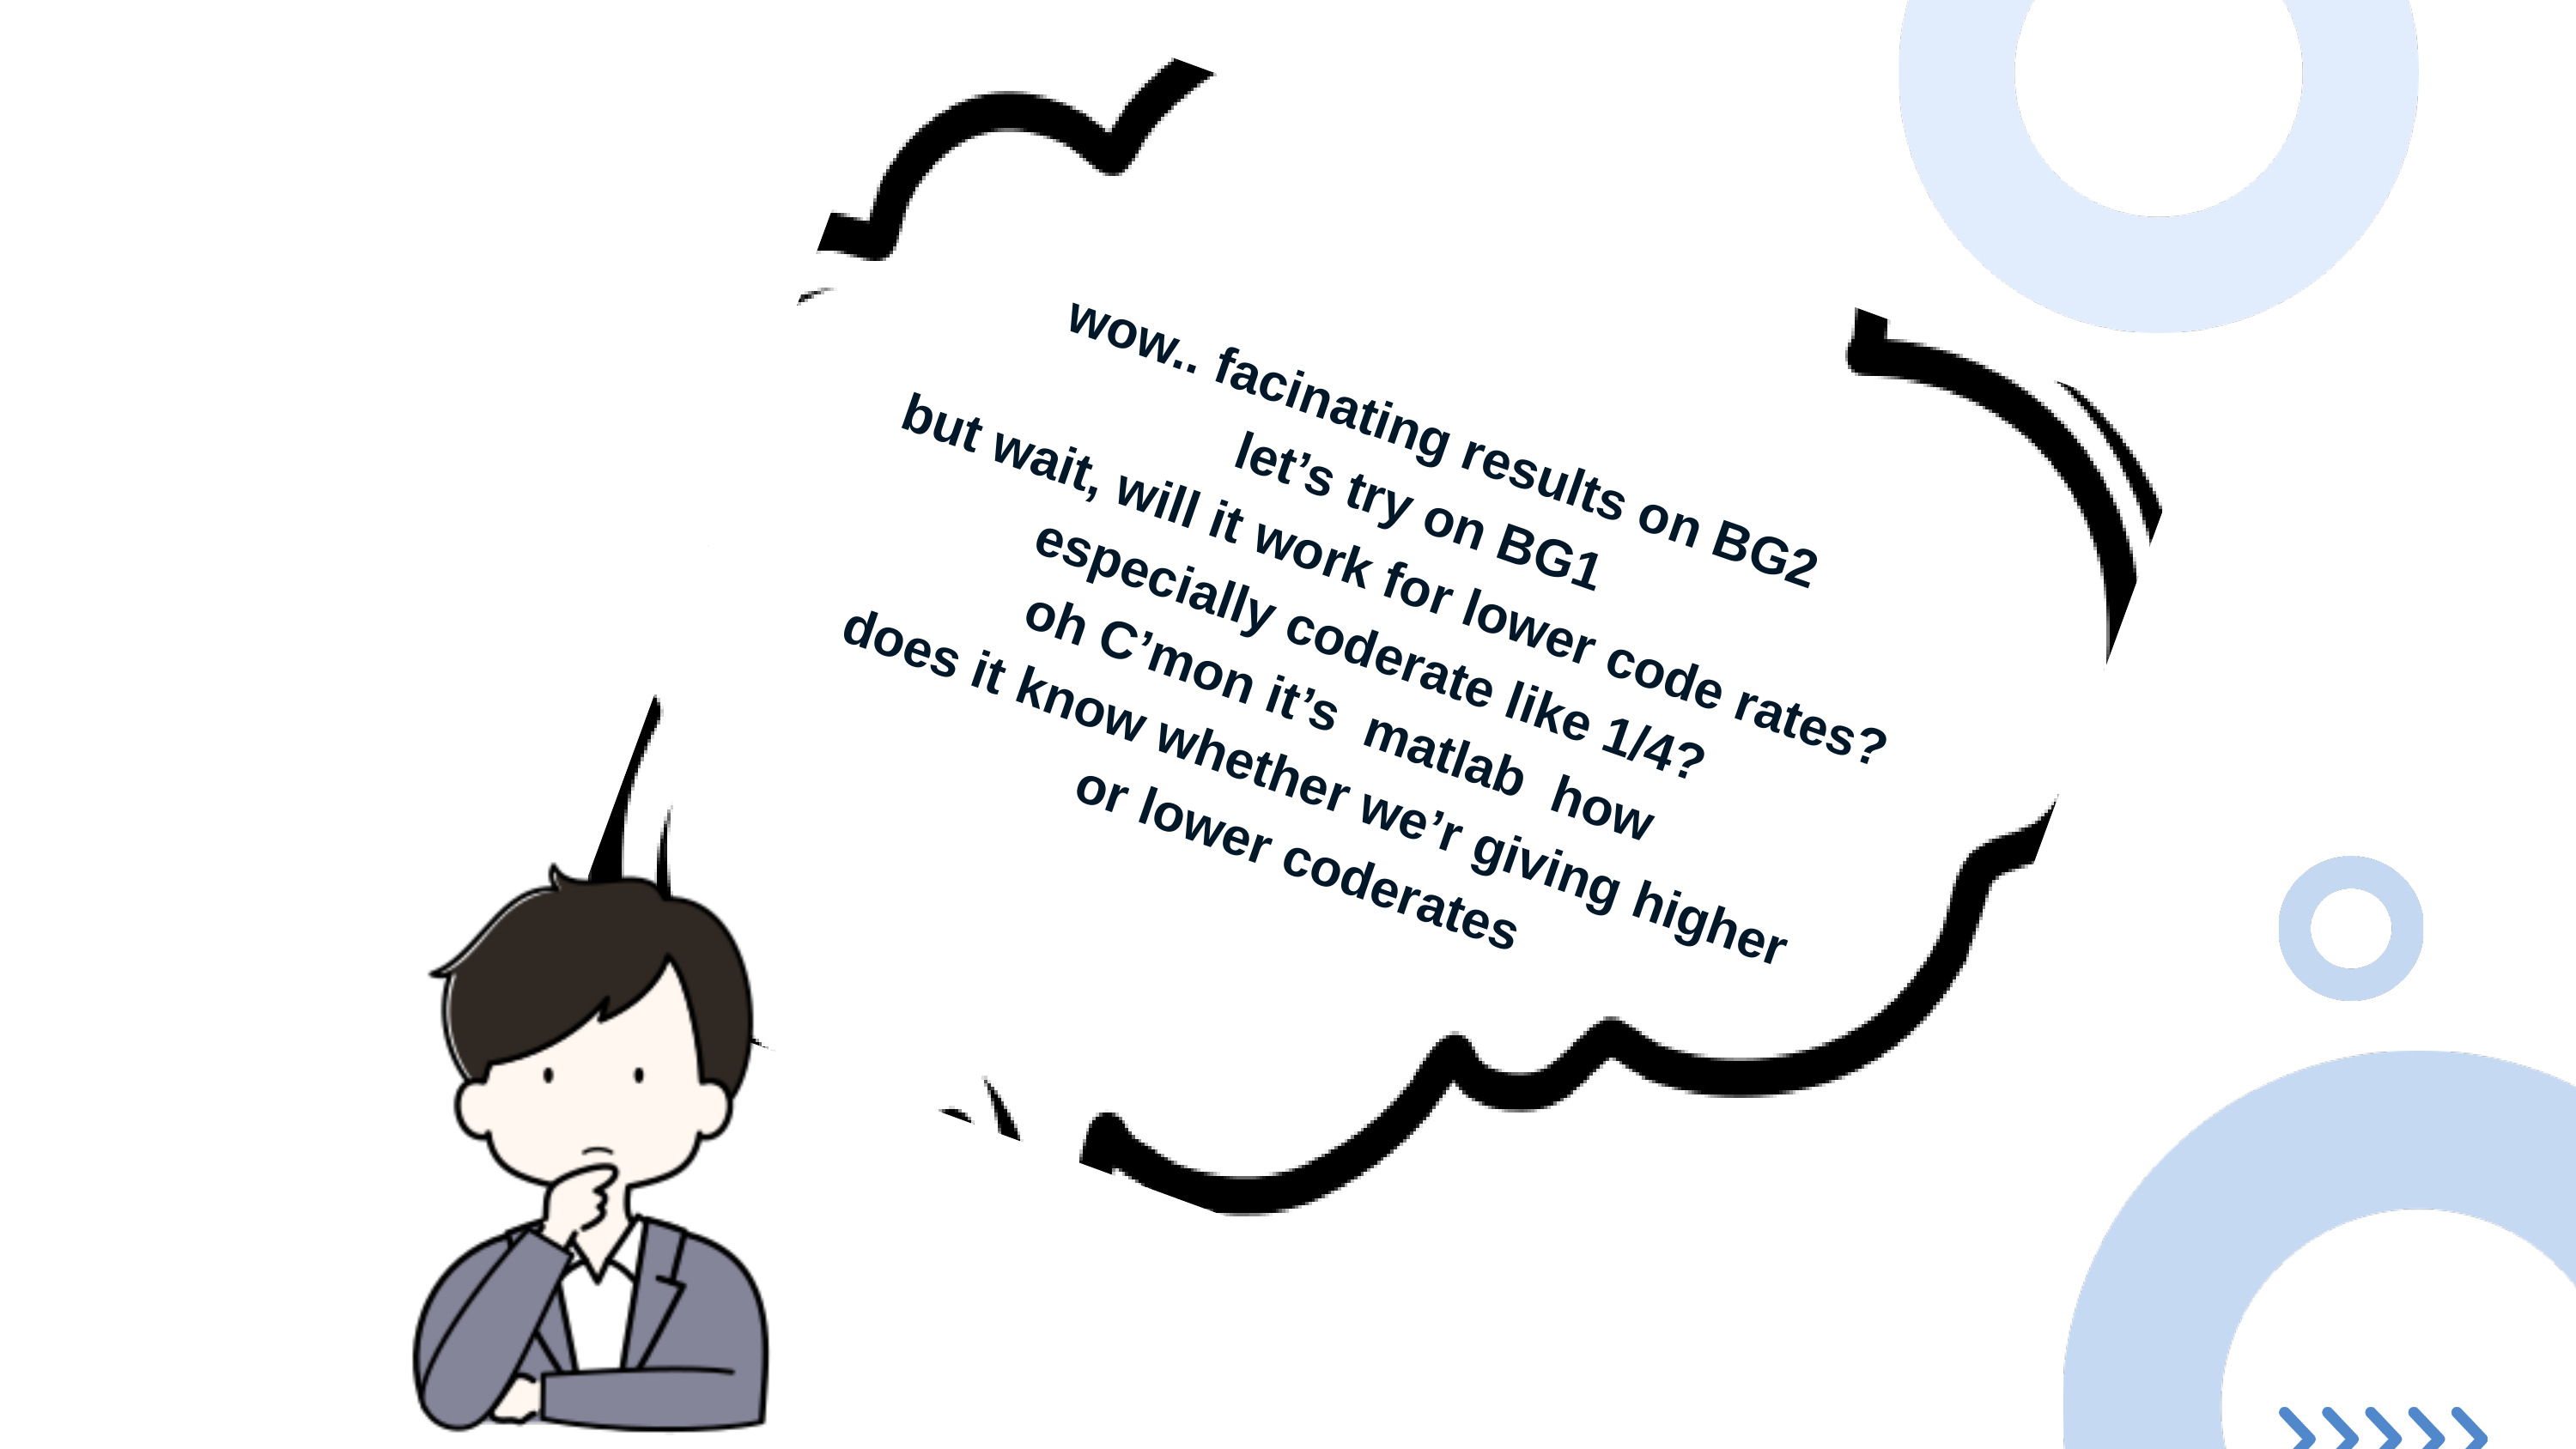

wow.. facinating results on BG2
let’s try on BG1
but wait, will it work for lower code rates?
especially coderate like 1/4?
oh C’mon it’s  matlab  how
does it know whether we’r giving higher
or lower coderates